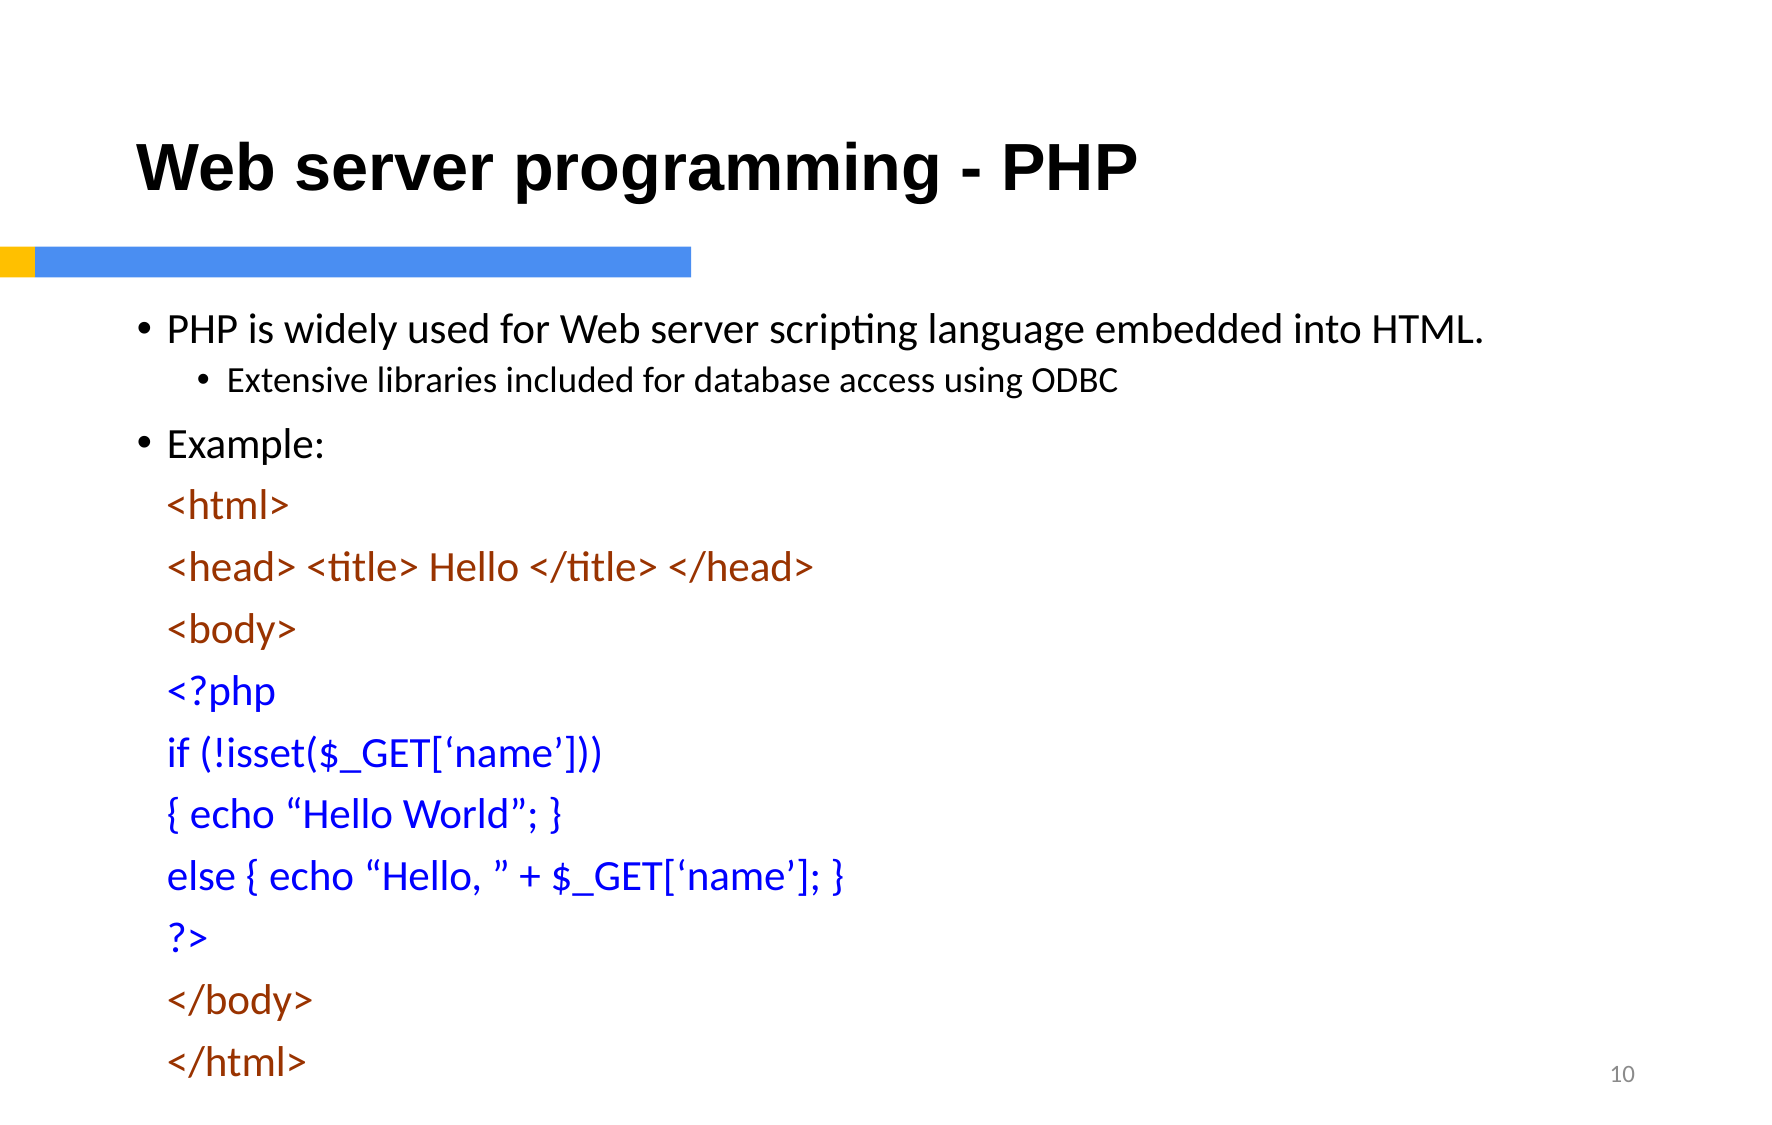

# Web server programming - PHP
PHP is widely used for Web server scripting language embedded into HTML.
Extensive libraries included for database access using ODBC
Example:
   <html>
	<head> <title> Hello </title> </head>
	<body>
	<?php
		if (!isset($_GET[‘name’]))
		{ echo “Hello World”; }
		else { echo “Hello, ” + $_GET[‘name’]; }
	?>
	</body>
	</html>

10